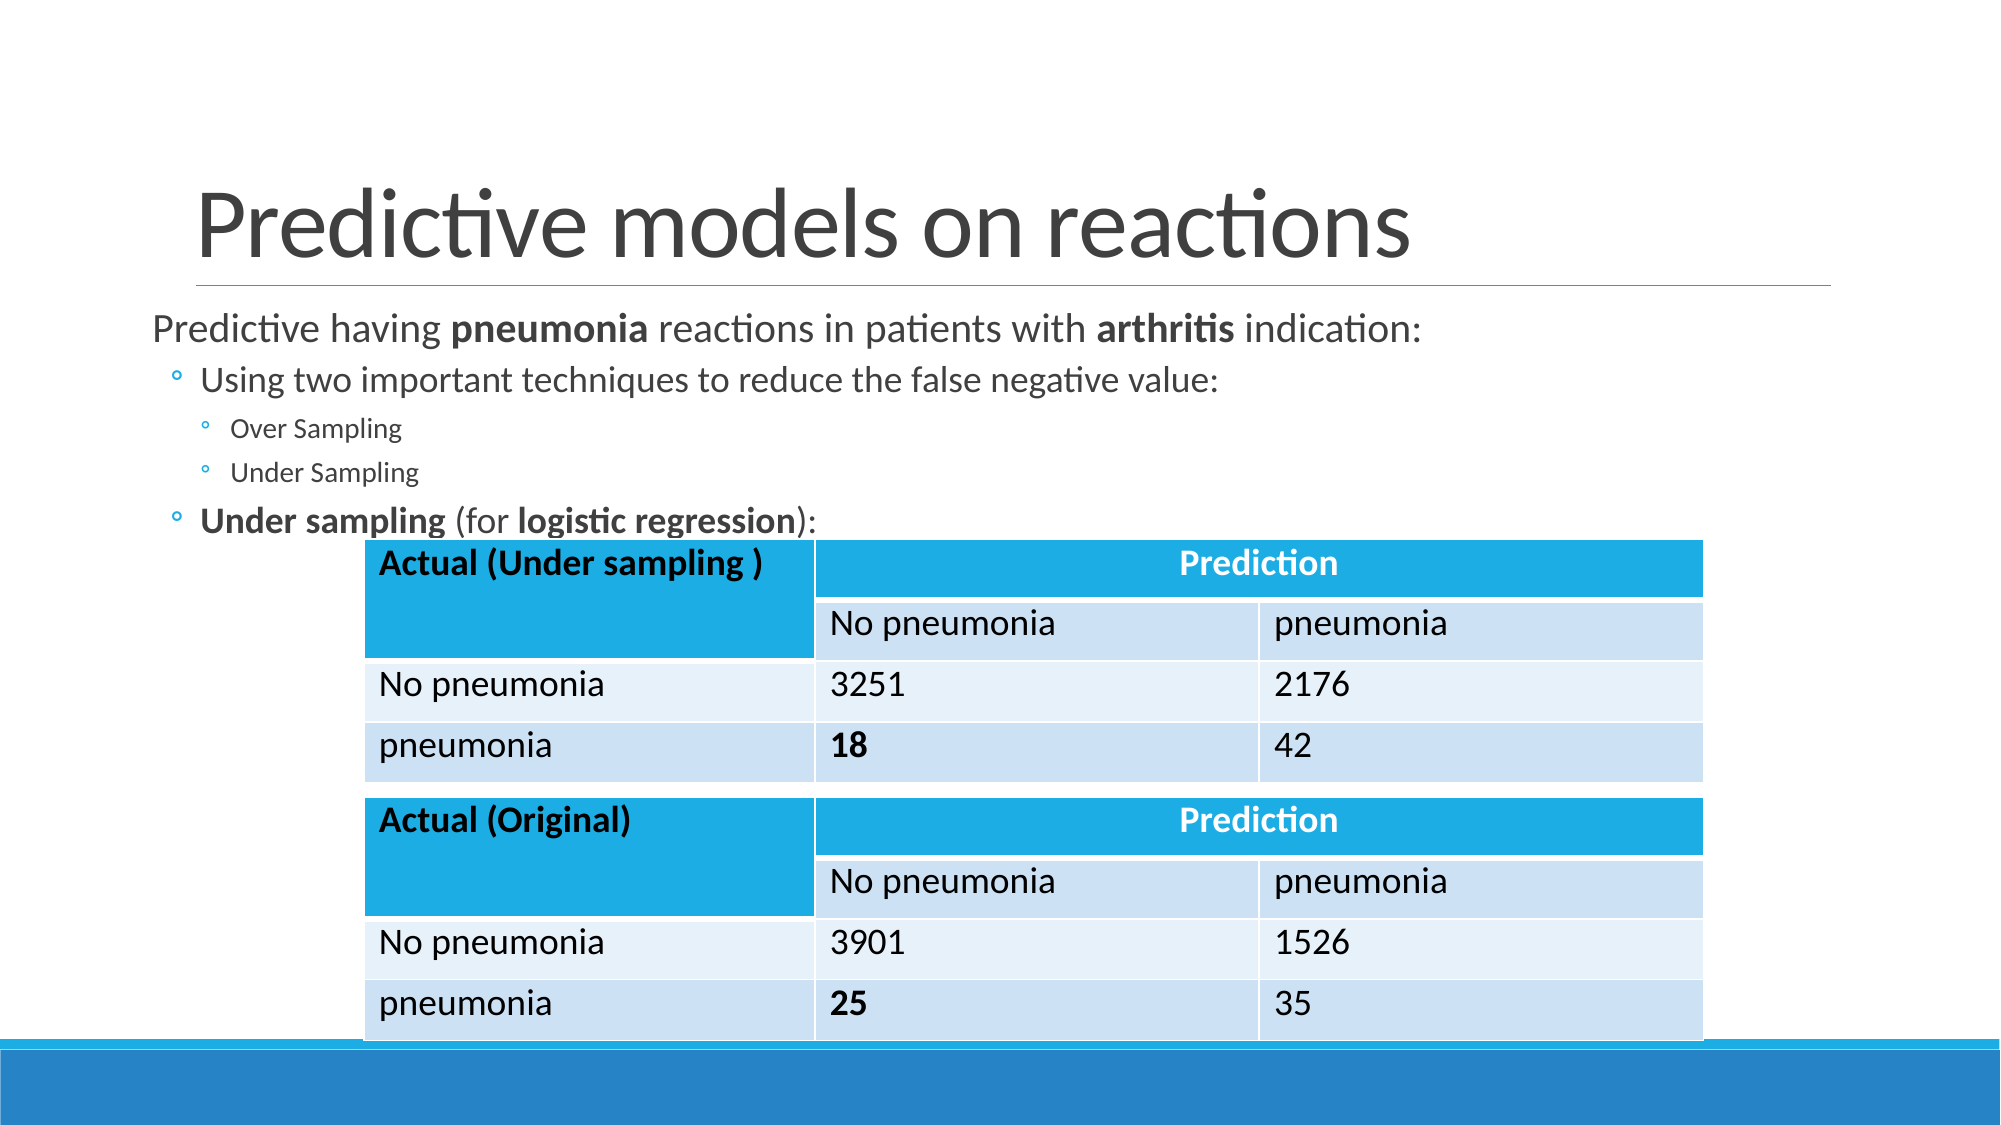

# Predictive models on reactions
Predictive having pneumonia reactions in patients with arthritis indication:
Using two important techniques to reduce the false negative value:
Over Sampling
Under Sampling
Under sampling (for logistic regression):

| Actual (Under sampling ) | Prediction |  |
| --- | --- | --- |
|  | No pneumonia | pneumonia |
| No pneumonia | 3251 | 2176 |
| pneumonia | 18 | 42 |
| Actual (Original) | Prediction |  |
| --- | --- | --- |
|  | No pneumonia | pneumonia |
| No pneumonia | 3901 | 1526 |
| pneumonia | 25 | 35 |